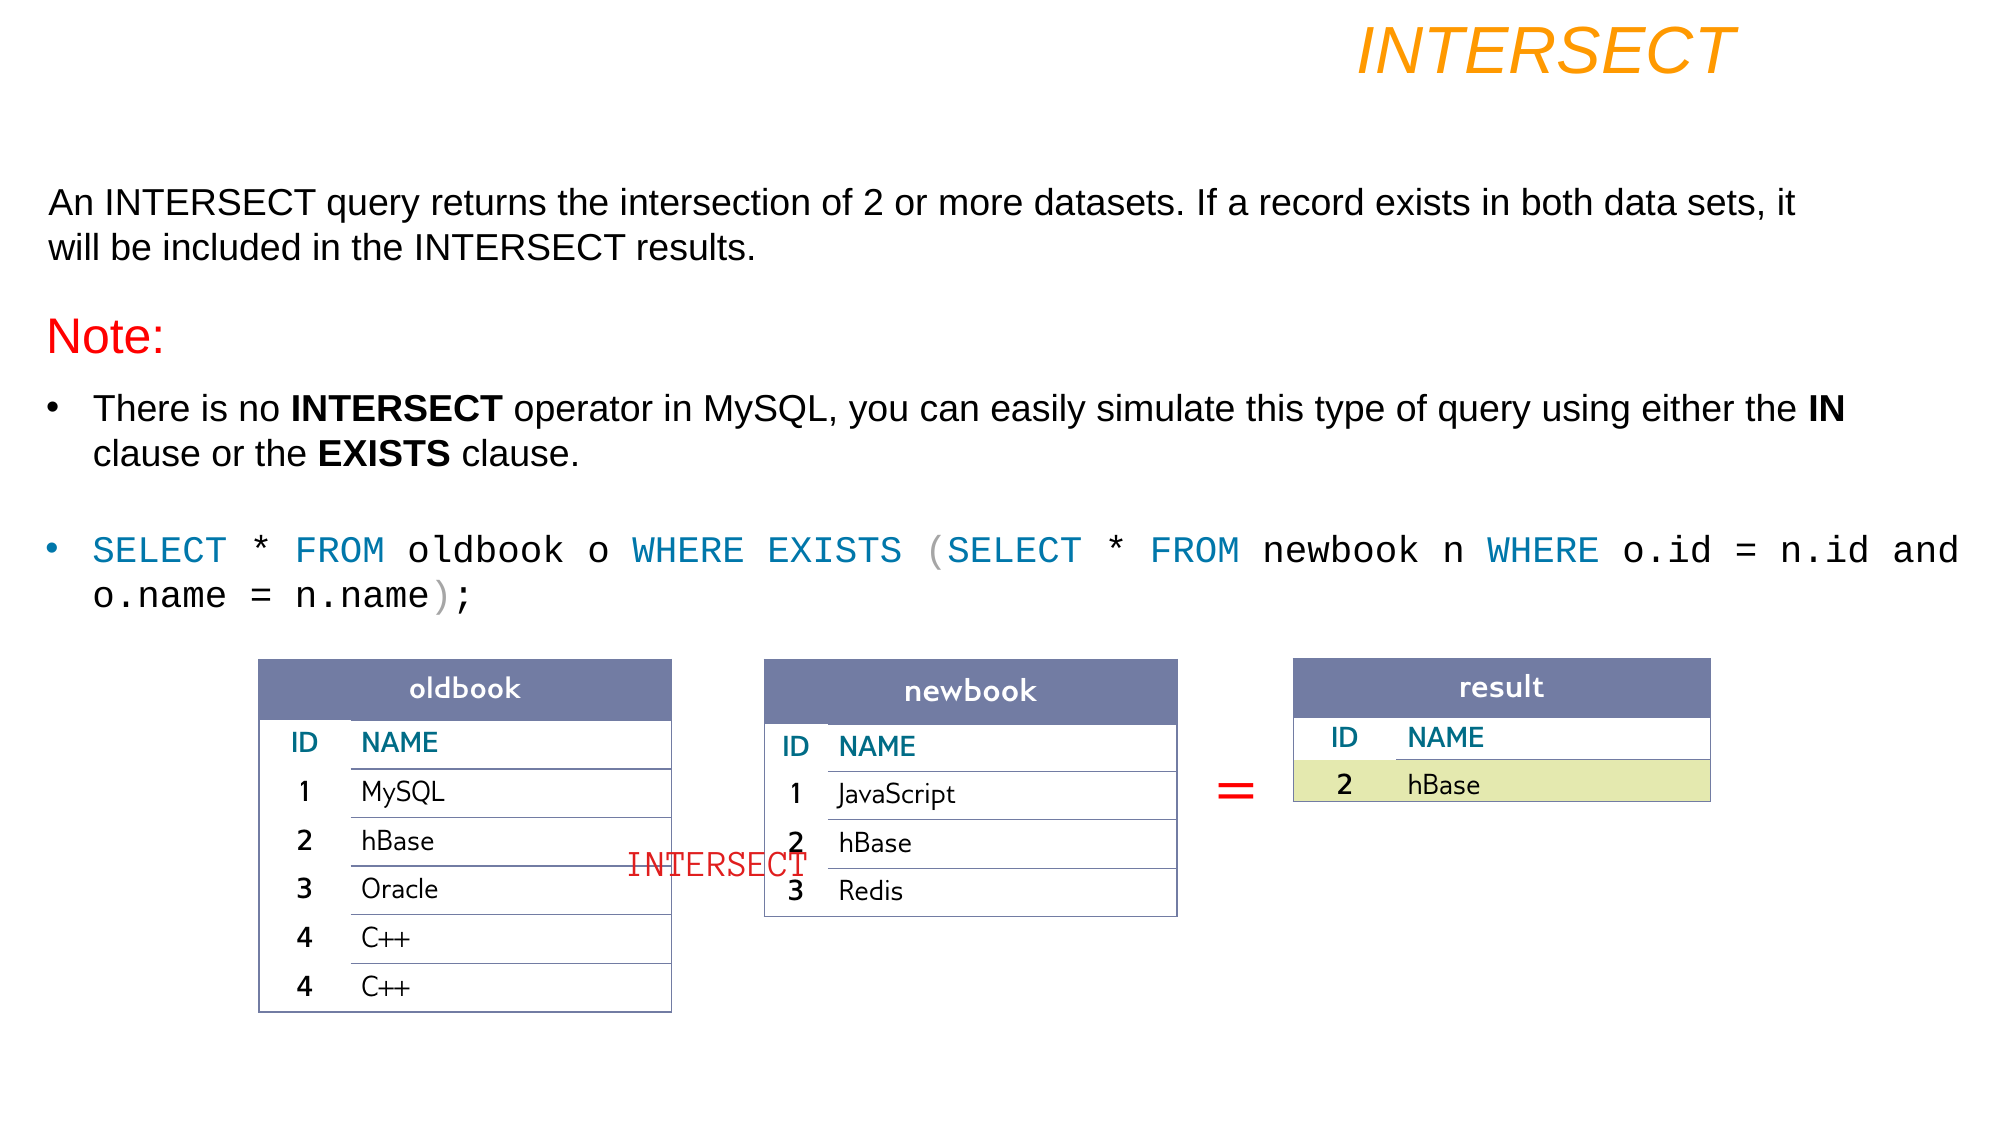

INTERSECT
An INTERSECT query returns the intersection of 2 or more datasets. If a record exists in both data sets, it will be included in the INTERSECT results.
Note:

There is no INTERSECT operator in MySQL, you can easily simulate this type of query using either the IN clause or the EXISTS clause.
SELECT * FROM oldbook o WHERE EXISTS (SELECT * FROM newbook n WHERE o.id = n.id and o.name = n.name);
INTERSECT
| result |  |
| --- | --- |
| ID | NAME |
| 2 | hBase |
| oldbook |  |
| --- | --- |
| ID | NAME |
| 1 | MySQL |
| 2 | hBase |
| 3 | Oracle |
| 4 | C++ |
| 4 | C++ |
| newbook |  |
| --- | --- |
| ID | NAME |
| 1 | JavaScript |
| 2 | hBase |
| 3 | Redis |
=